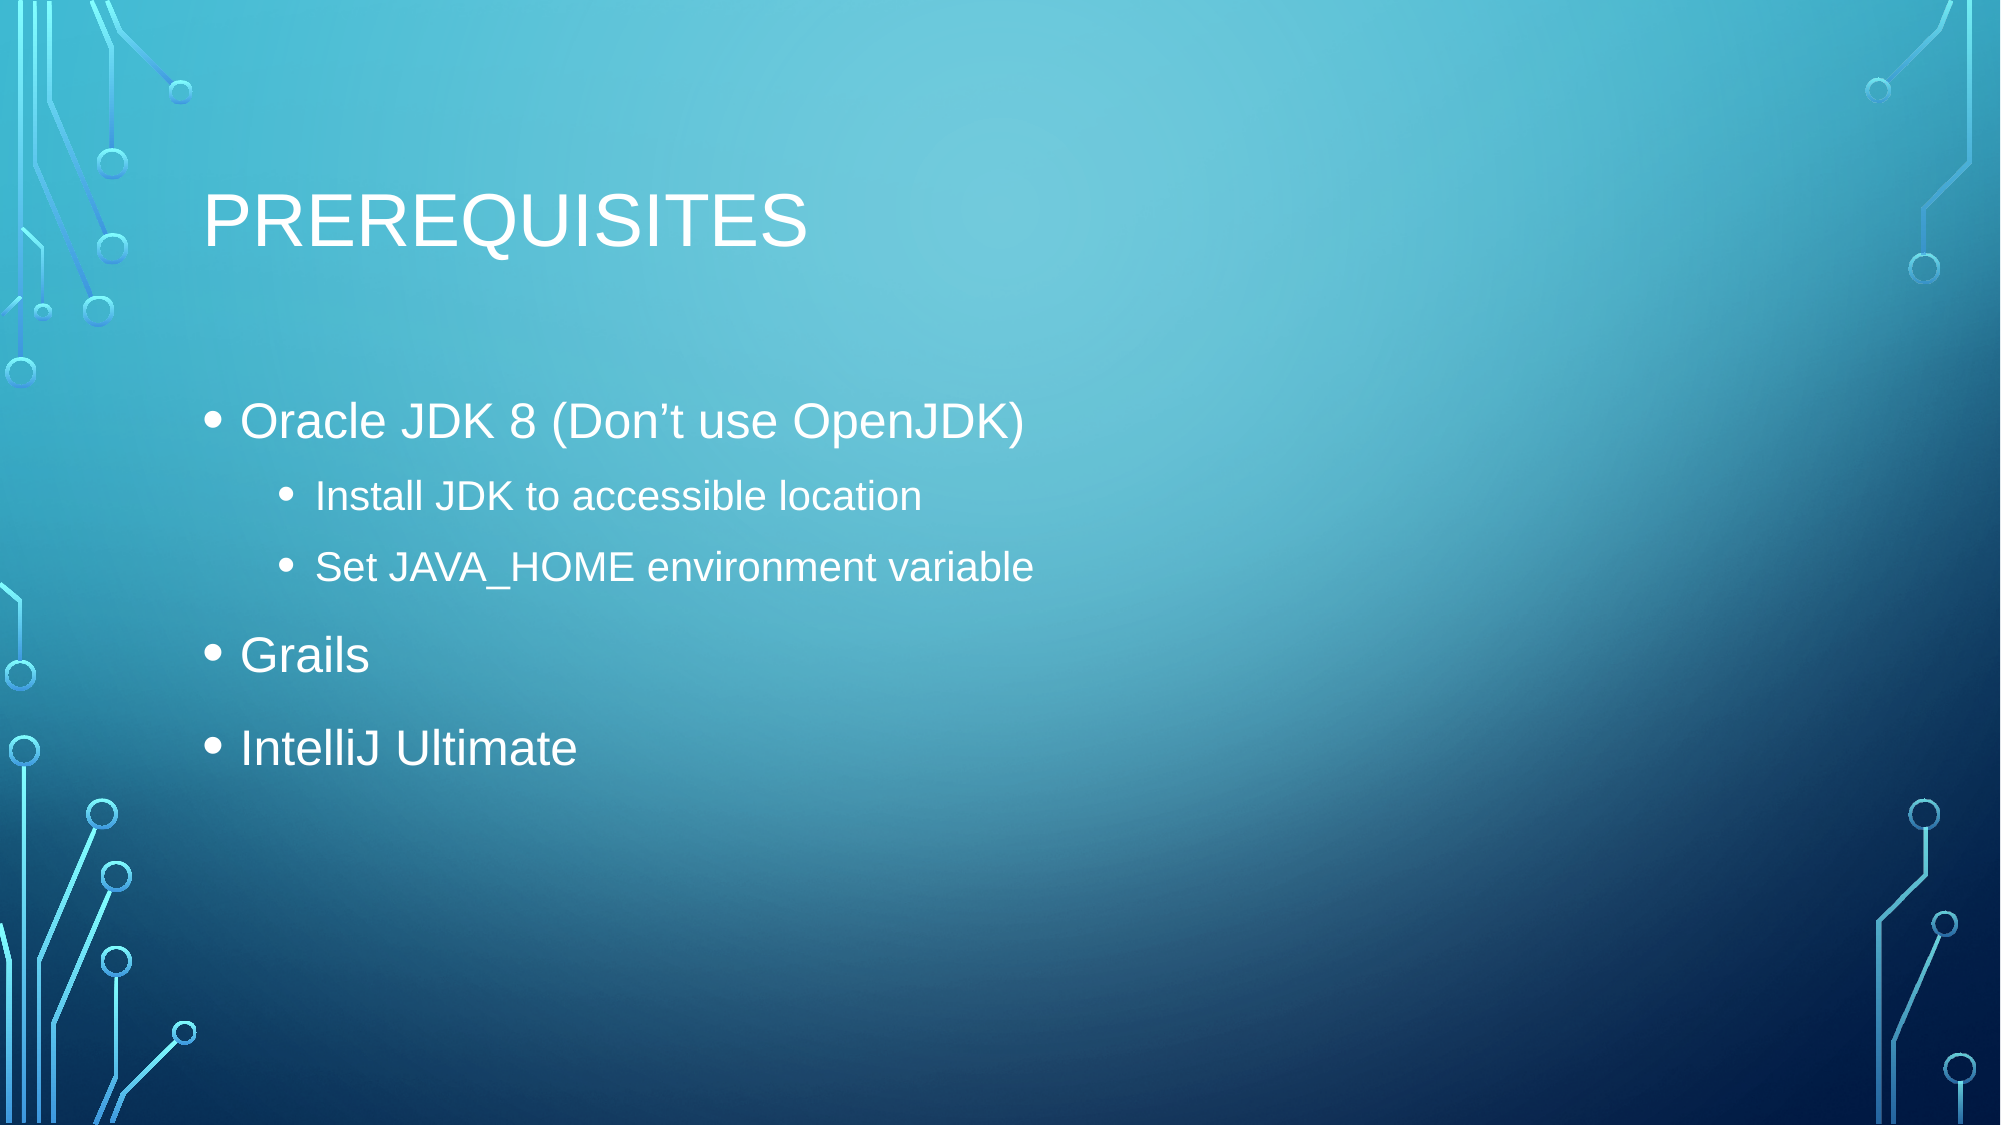

# Prerequisites
Oracle JDK 8 (Don’t use OpenJDK)
Install JDK to accessible location
Set JAVA_HOME environment variable
Grails
IntelliJ Ultimate